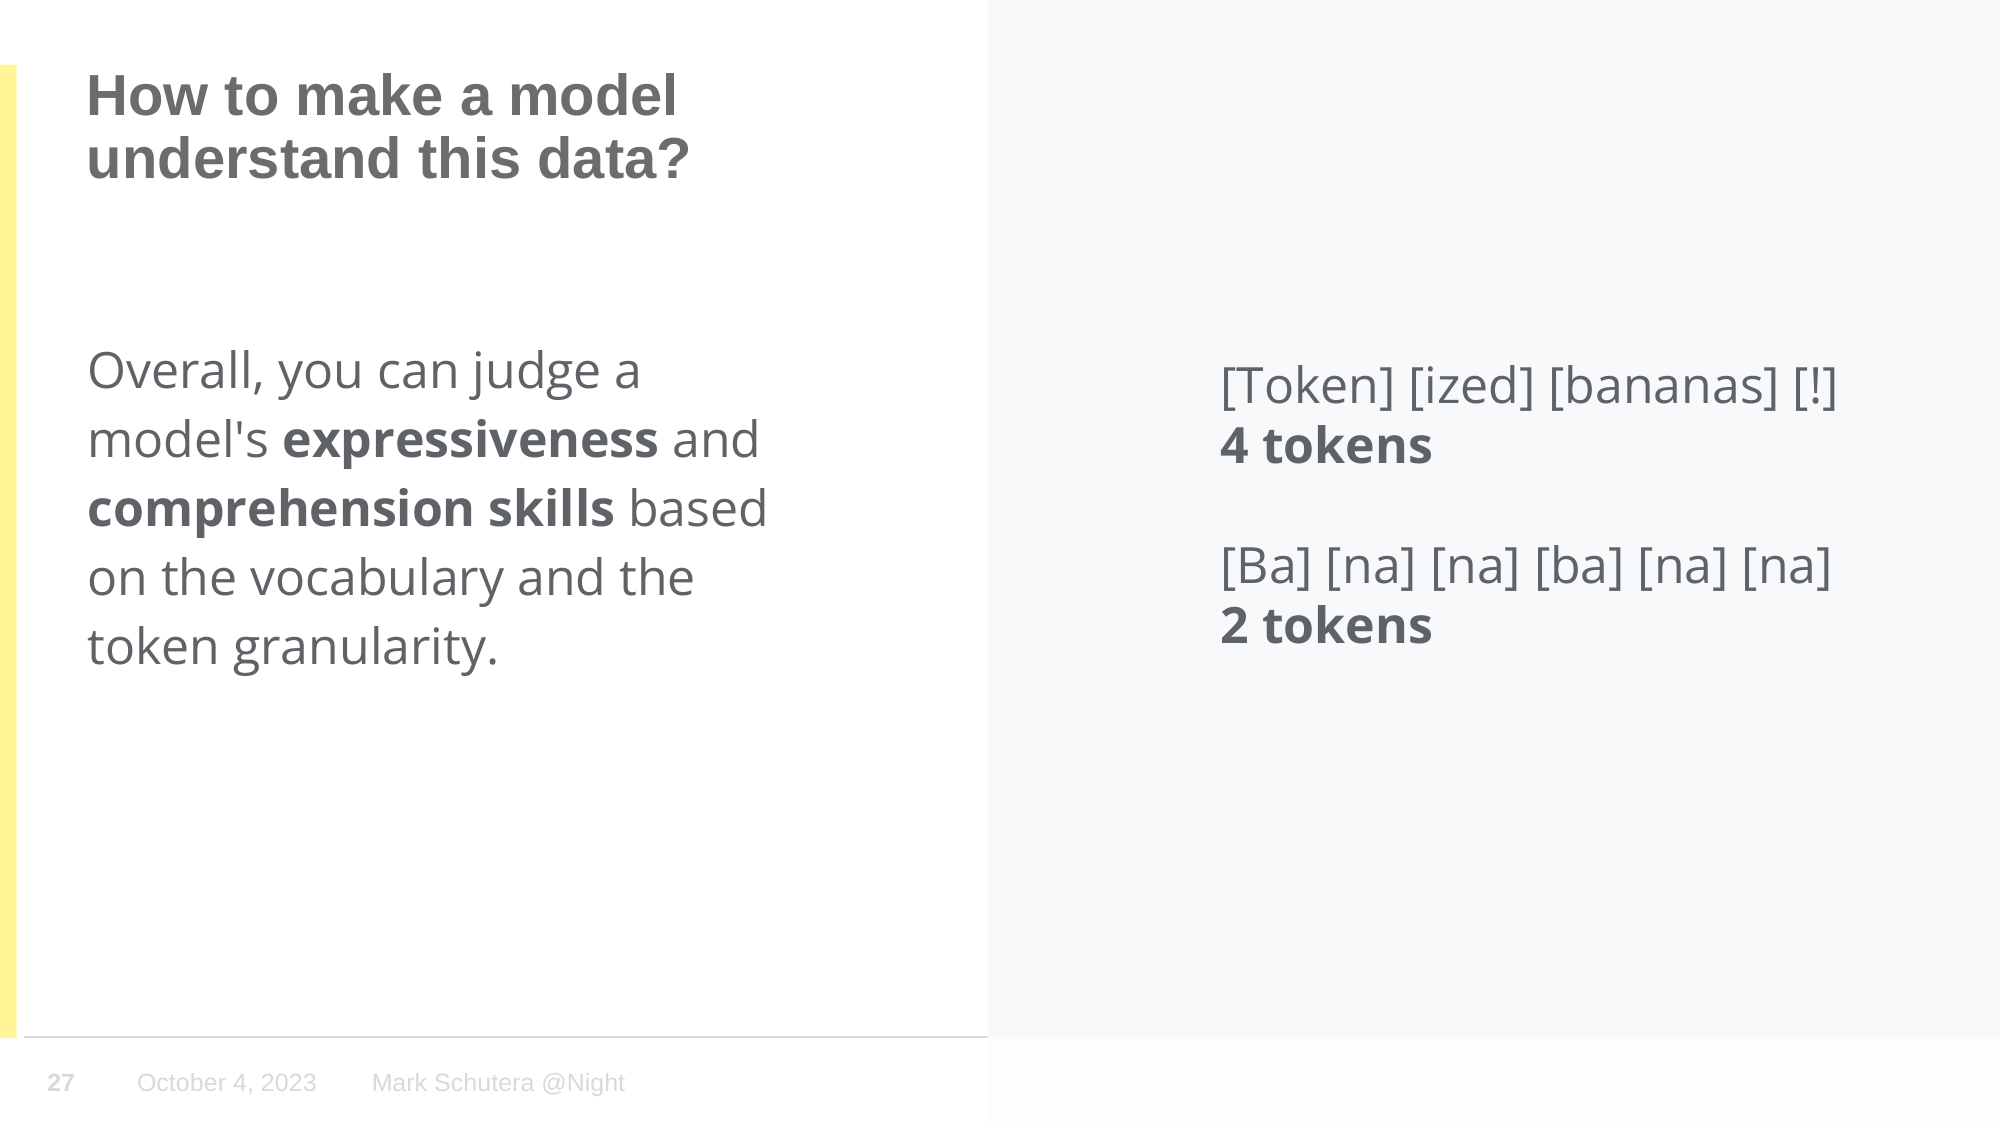

# How to make a model understand this data?

Overall, you can judge a model's expressiveness and comprehension skills based on the vocabulary and the token granularity.

[Token] [ized] [bananas] [!]
4 tokens

[Ba] [na] [na] [ba] [na] [na]
2 tokens

27
October 4, 2023